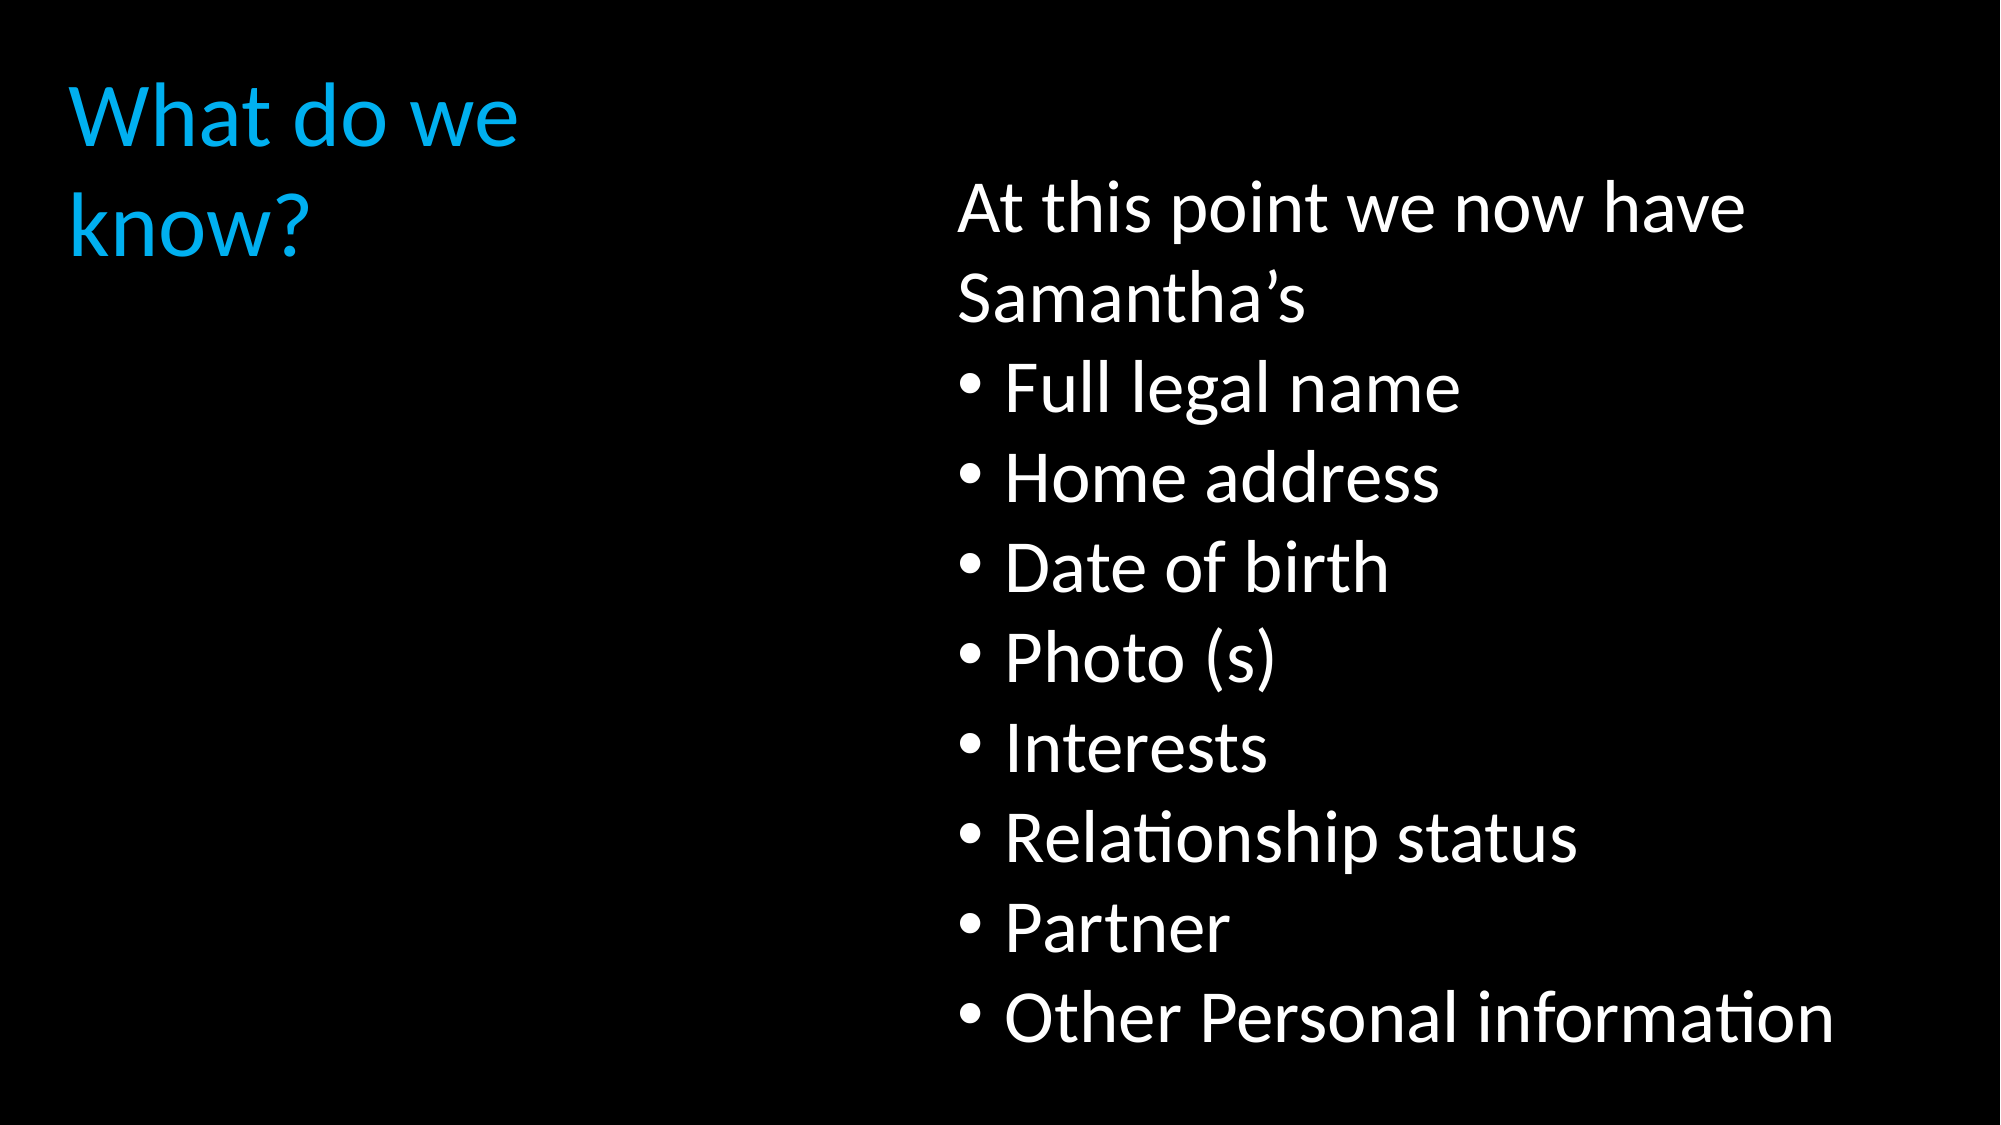

What do we know?
At this point we now have Samantha’s
Full legal name
Home address
Date of birth
Photo (s)
Interests
Relationship status
Partner
Other Personal information